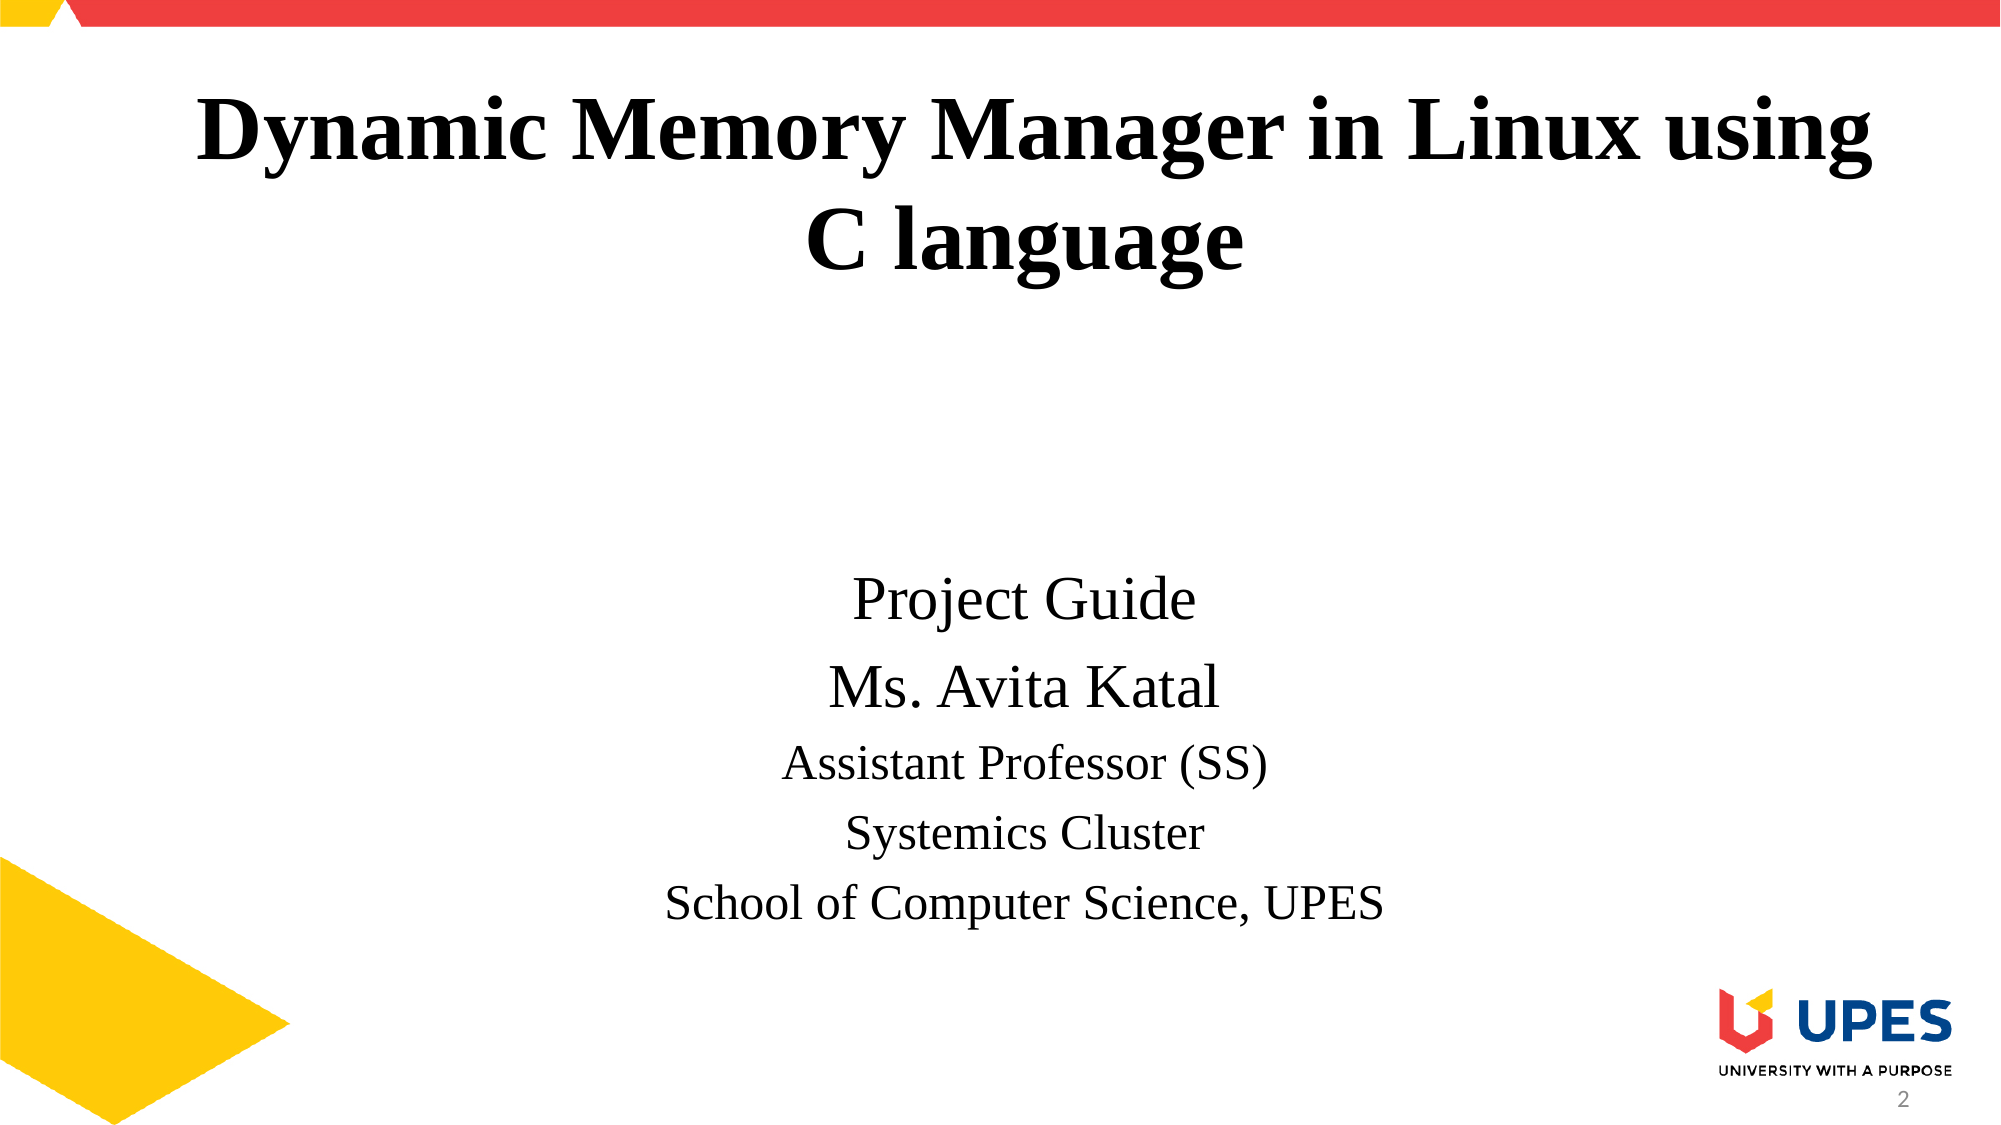

# Dynamic Memory Manager in Linux using C language

Project Guide
Ms. Avita Katal
Assistant Professor (SS)
Systemics Cluster
School of Computer Science, UPES